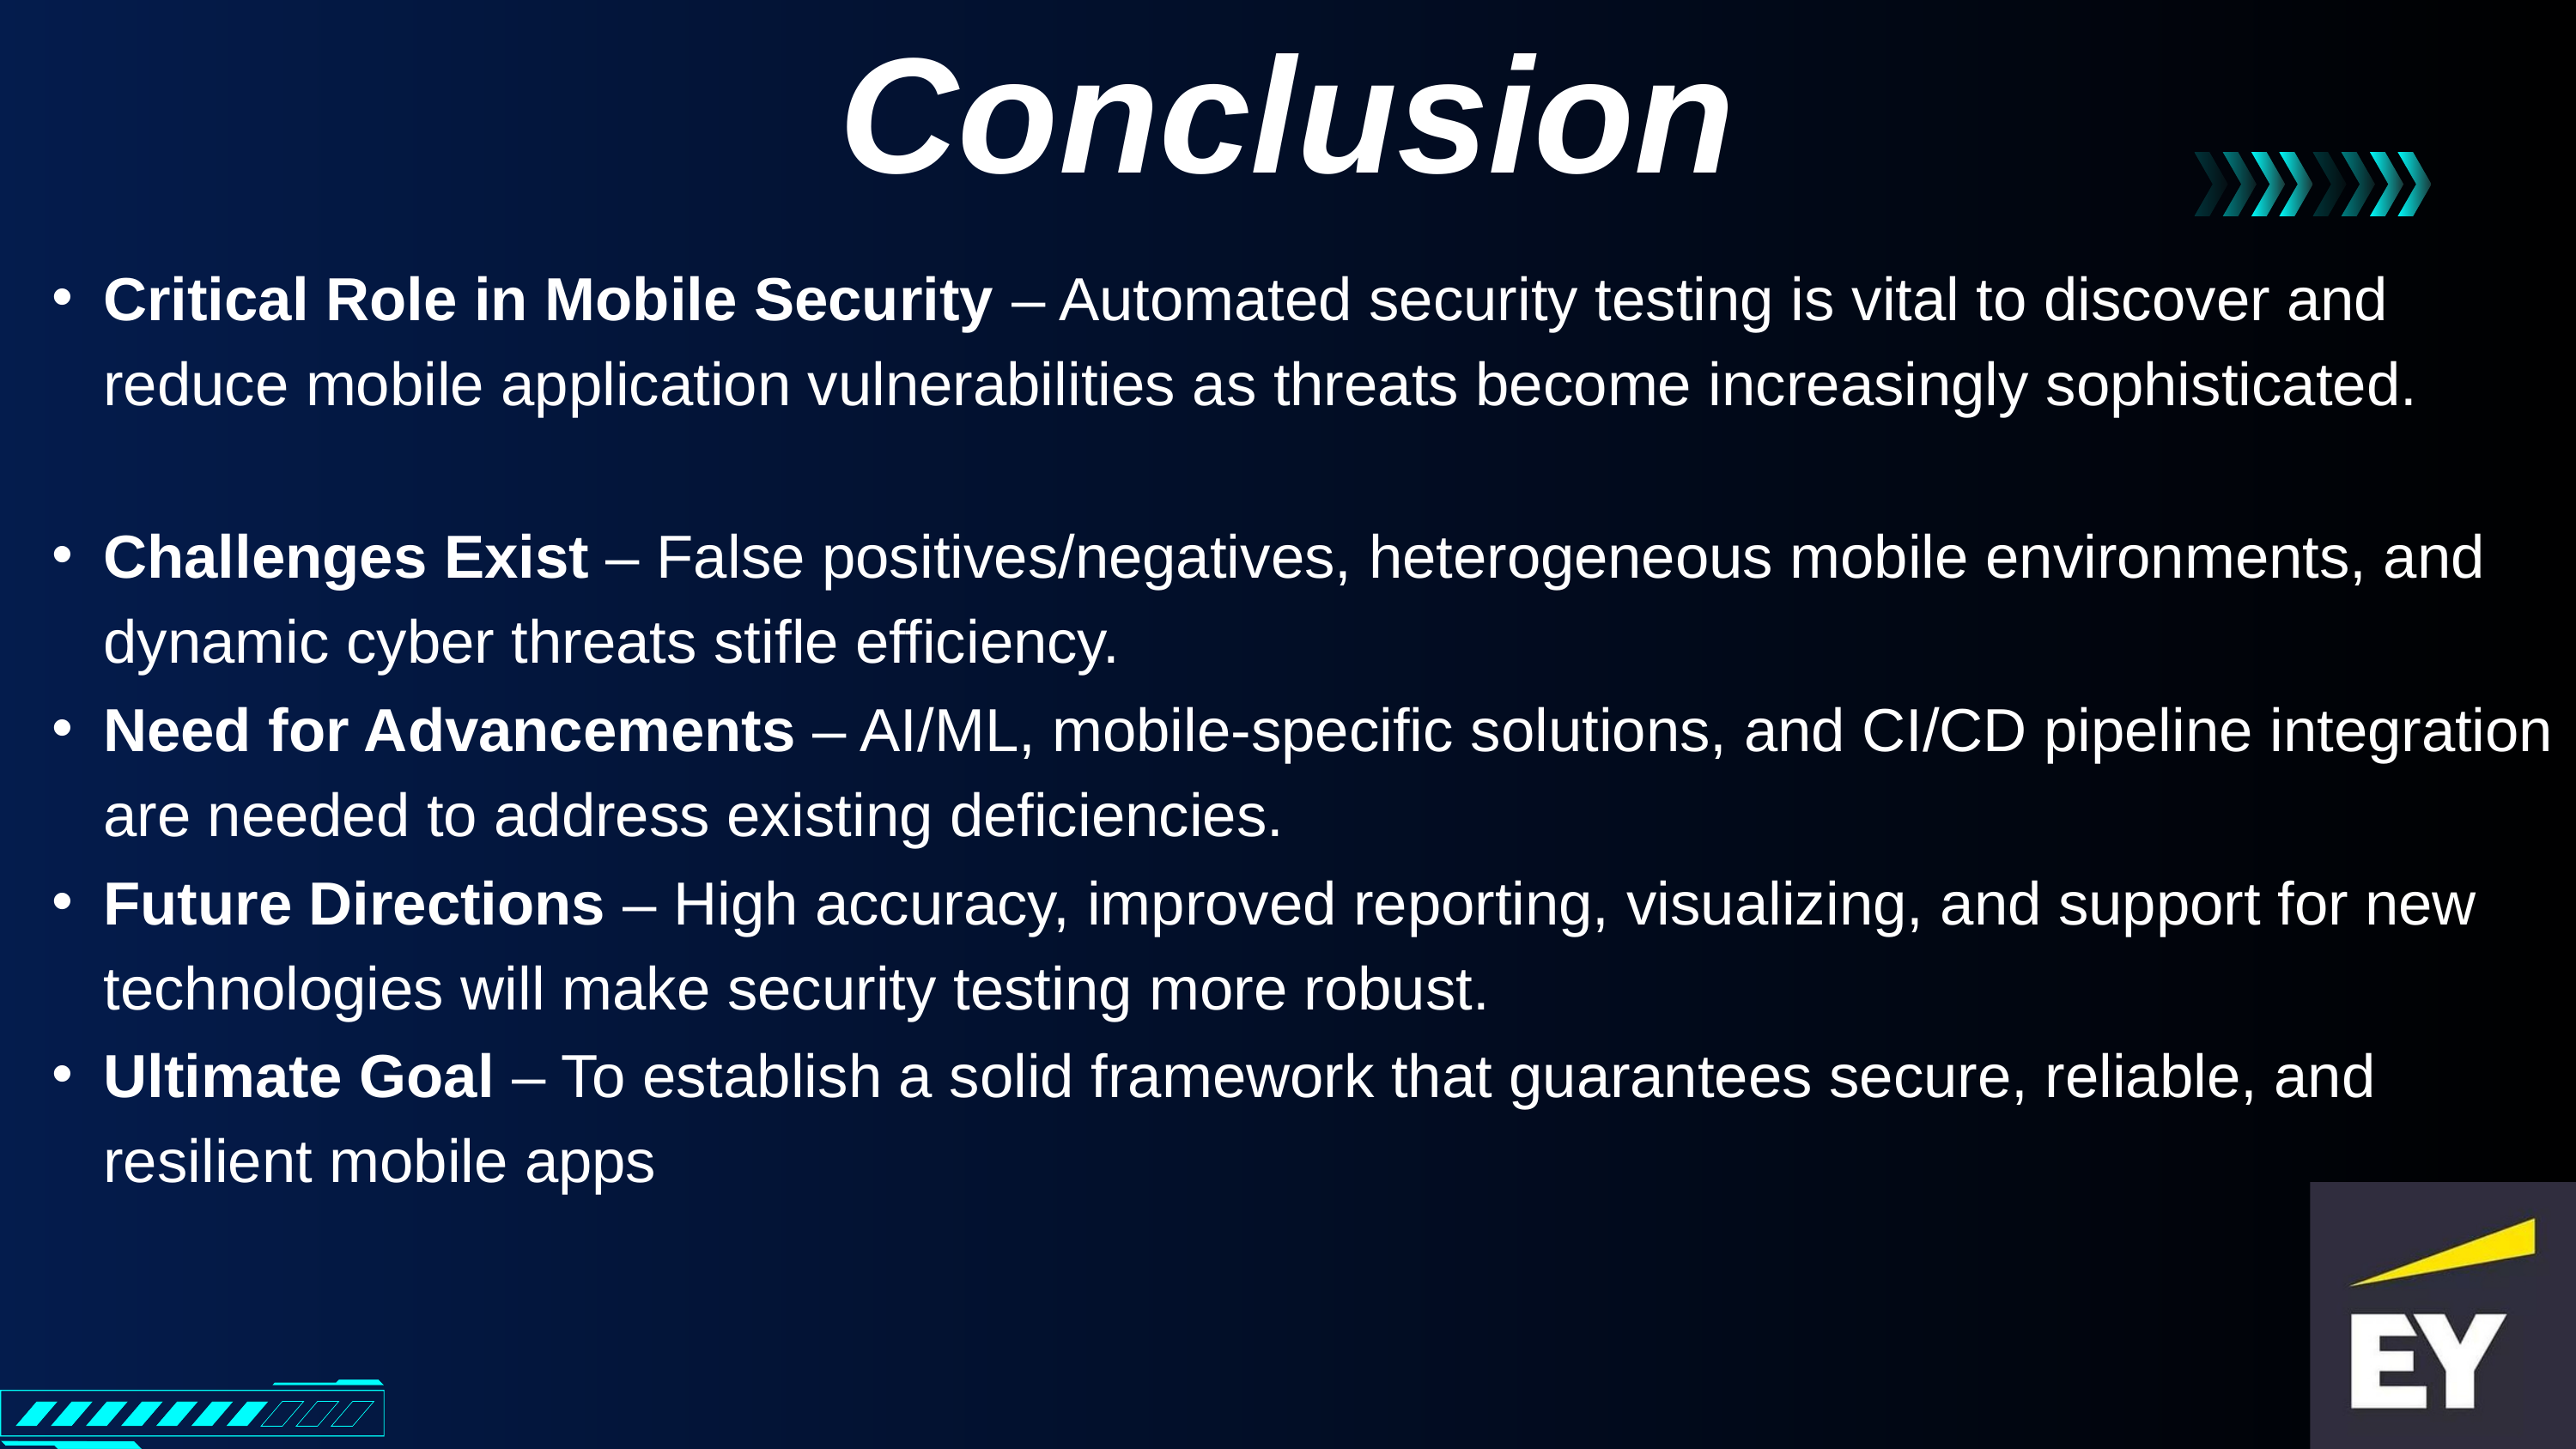

Conclusion

Critical Role in Mobile Security – Automated security testing is vital to discover and reduce mobile application vulnerabilities as threats become increasingly sophisticated.
Challenges Exist – False positives/negatives, heterogeneous mobile environments, and dynamic cyber threats stifle efficiency.
Need for Advancements – AI/ML, mobile-specific solutions, and CI/CD pipeline integration are needed to address existing deficiencies.
Future Directions – High accuracy, improved reporting, visualizing, and support for new technologies will make security testing more robust.
Ultimate Goal – To establish a solid framework that guarantees secure, reliable, and resilient mobile apps